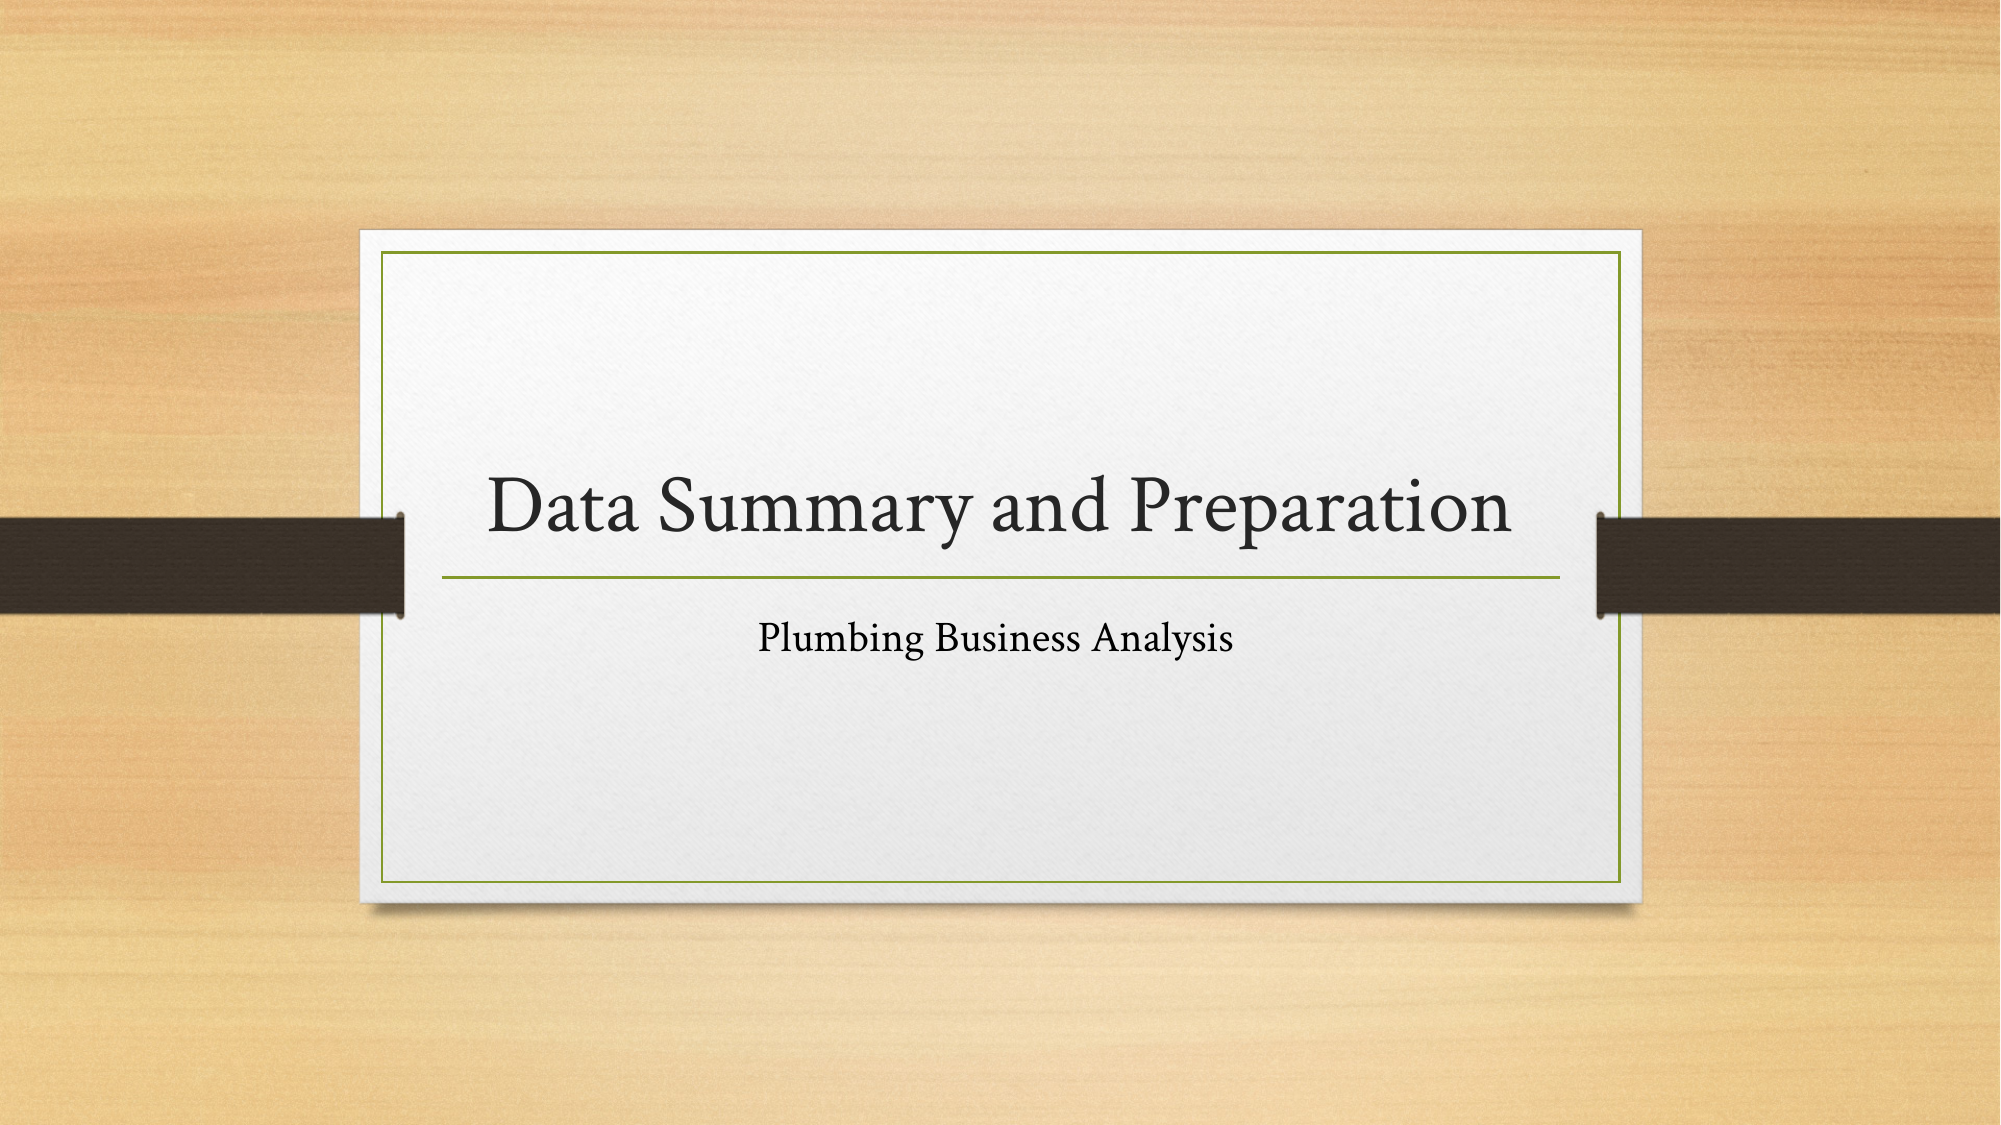

# Data Summary and Preparation
Plumbing Business Analysis